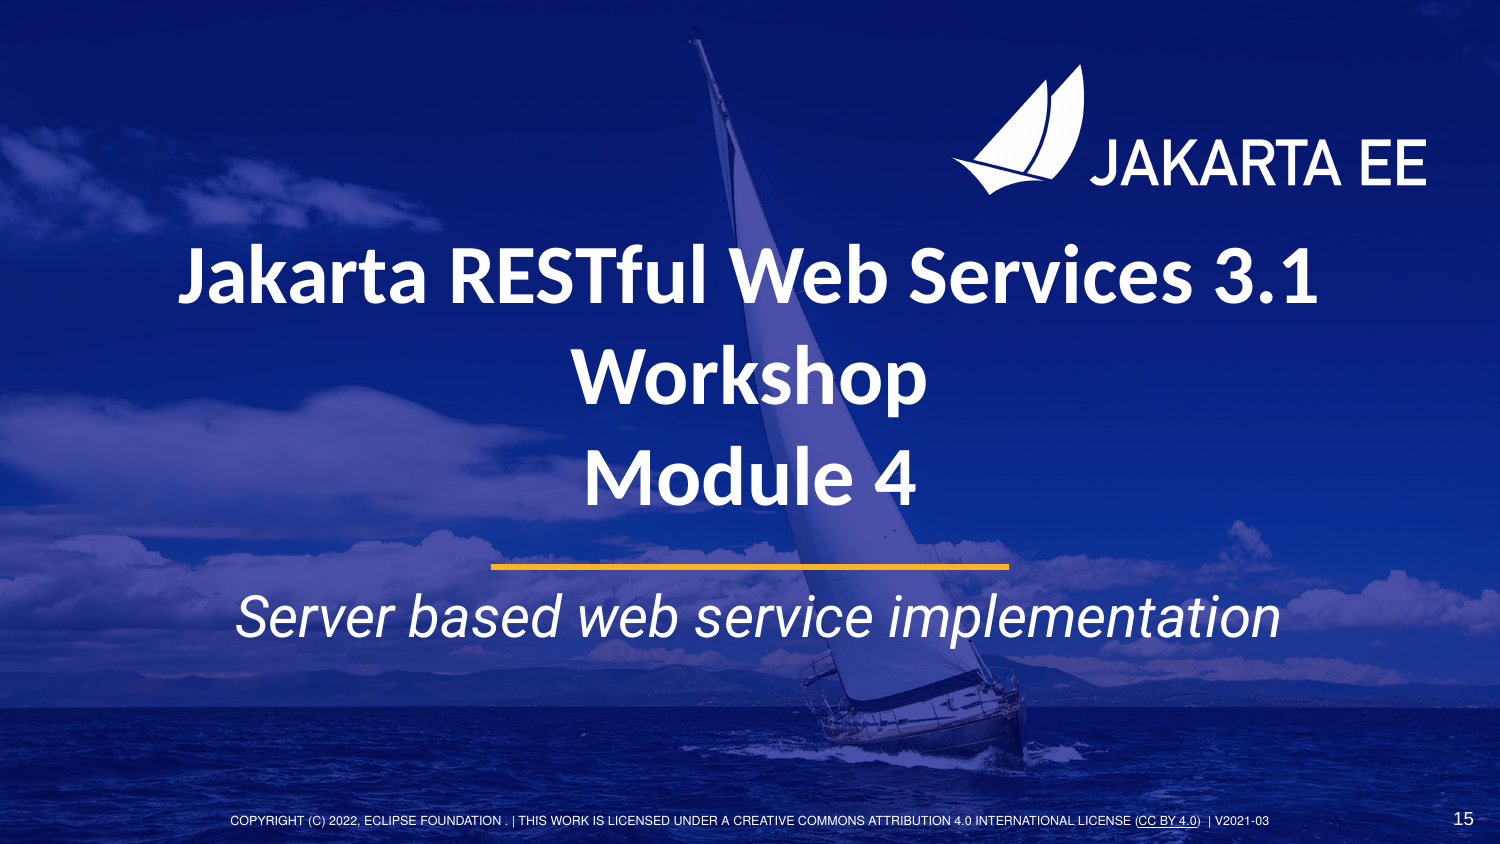

# Jakarta RESTful Web Services 3.1 Workshop Module 4
Server based web service implementation